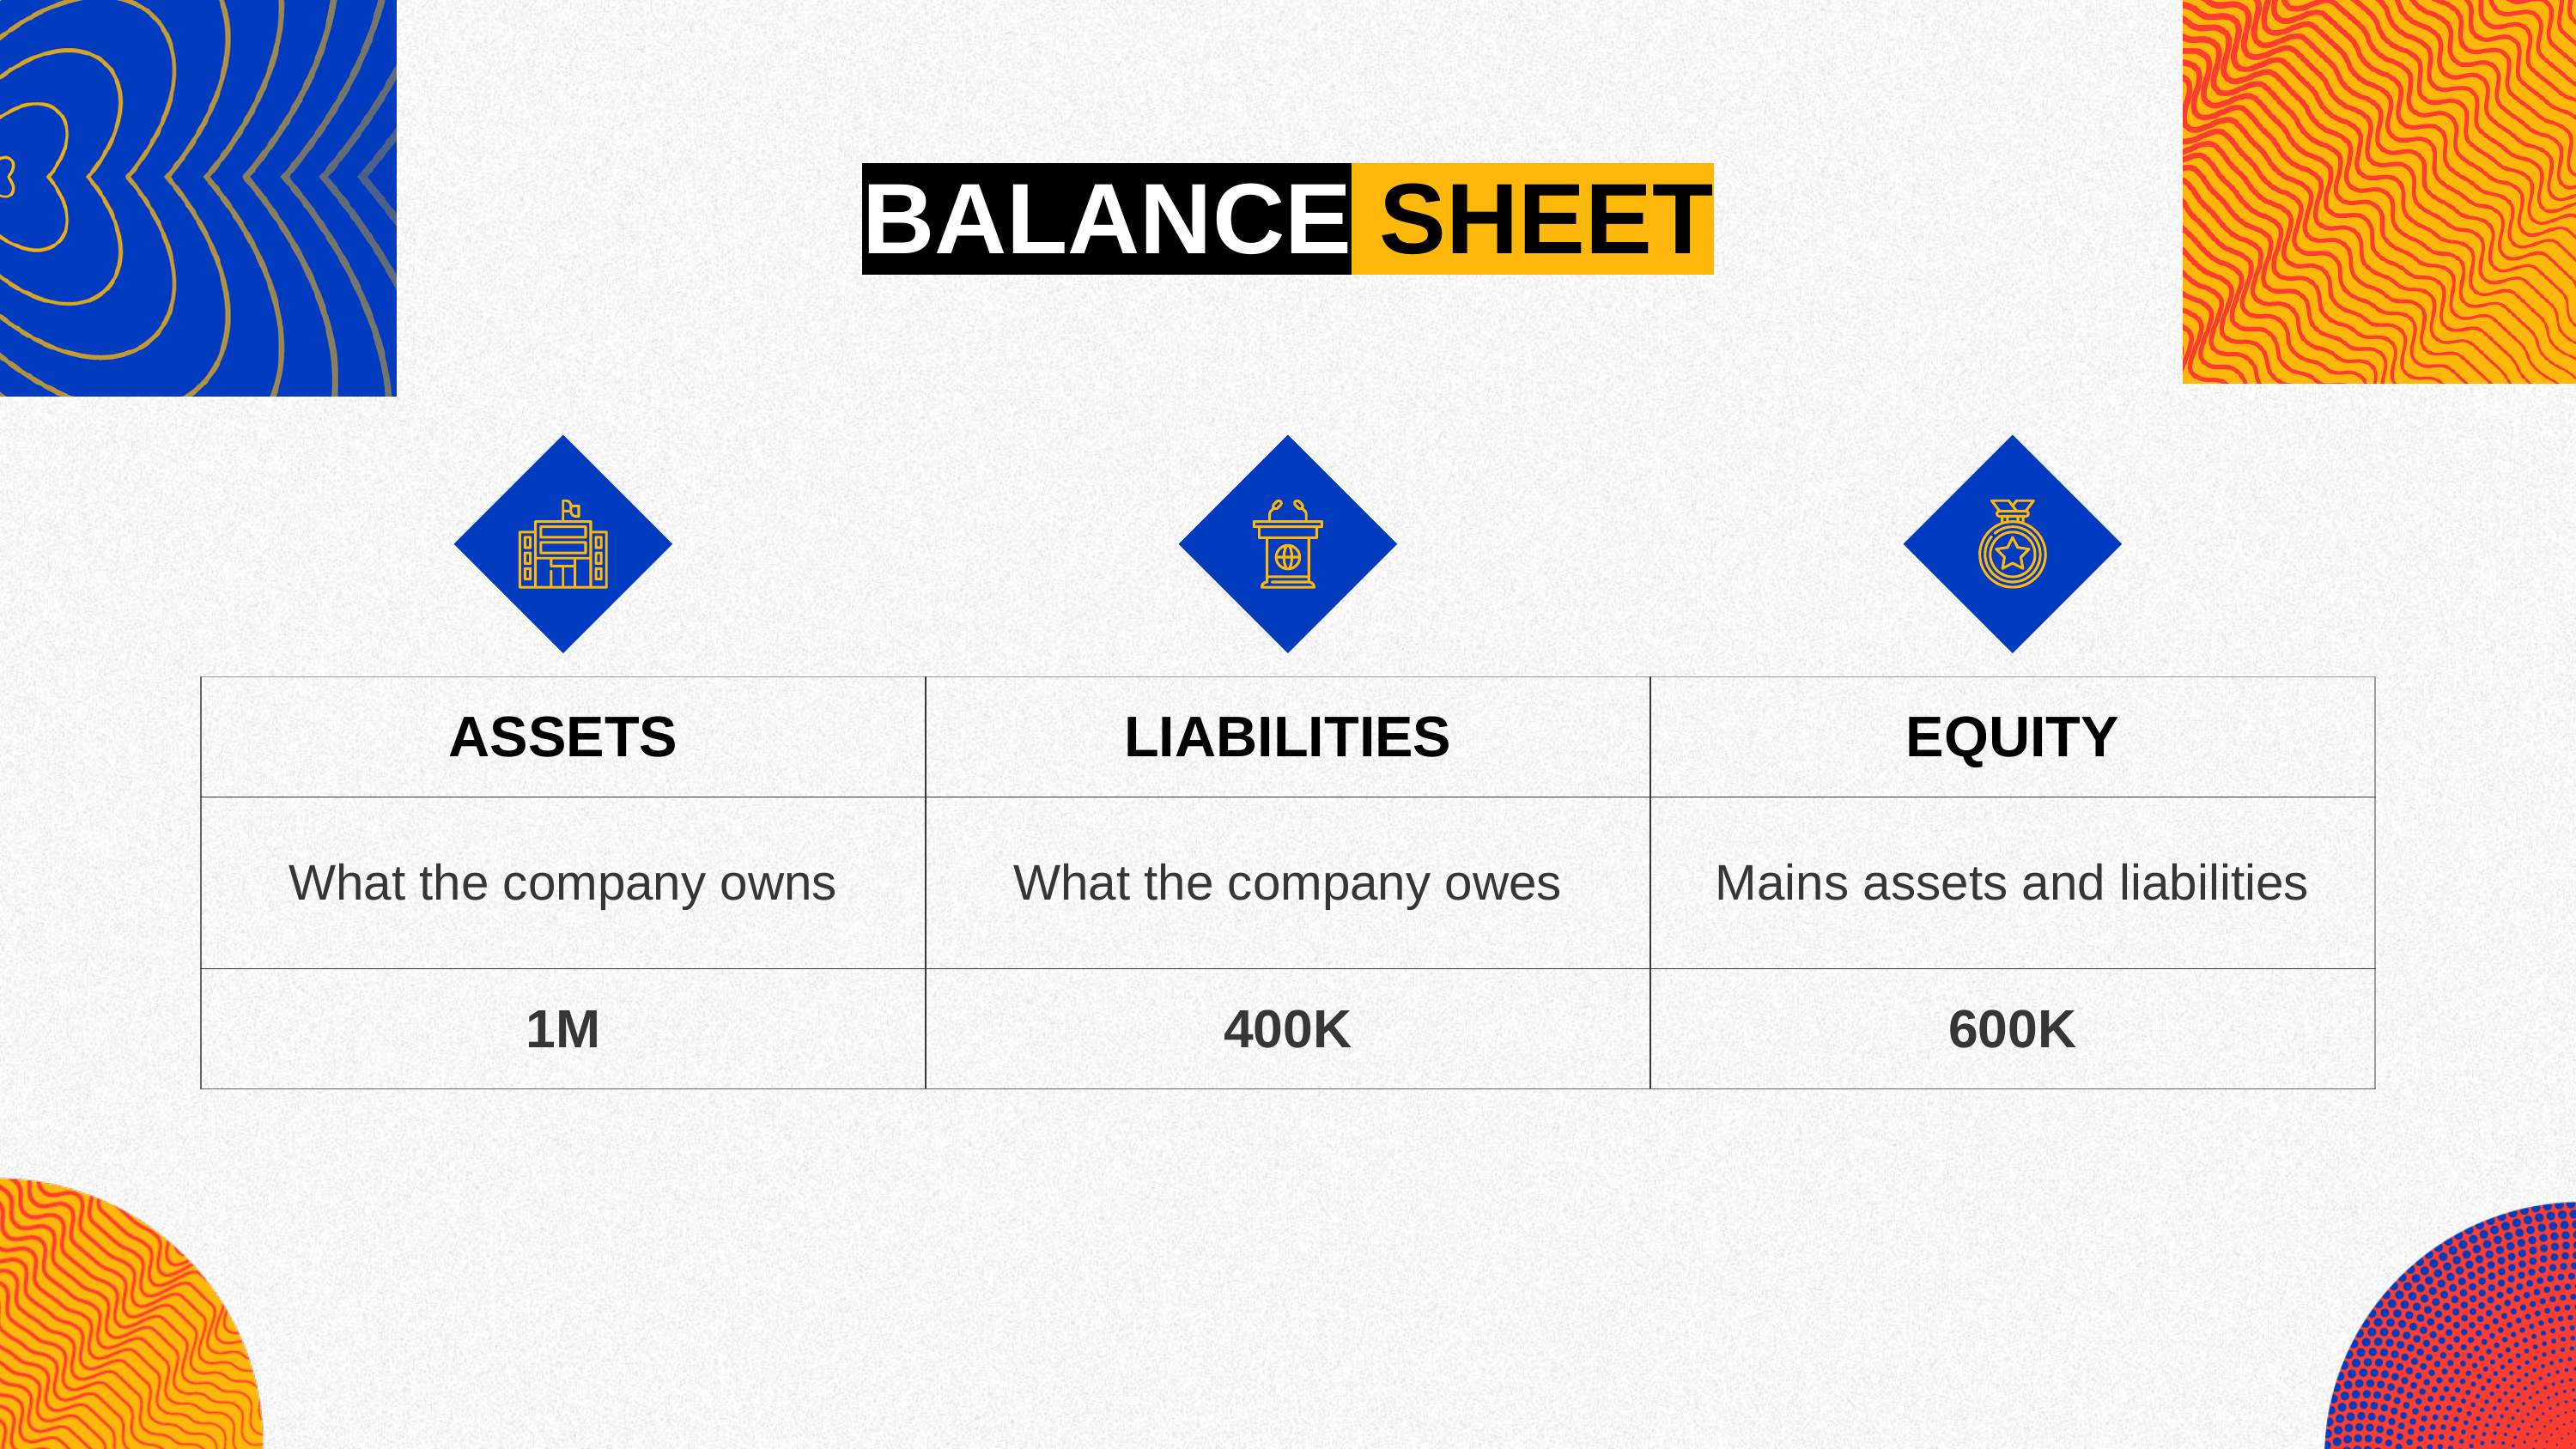

# BALANCE SHEET

| ASSETS | LIABILITIES | EQUITY |
| --- | --- | --- |
| What the company owns | What the company owes | Mains assets and liabilities |
| 1M | 400K | 600K |